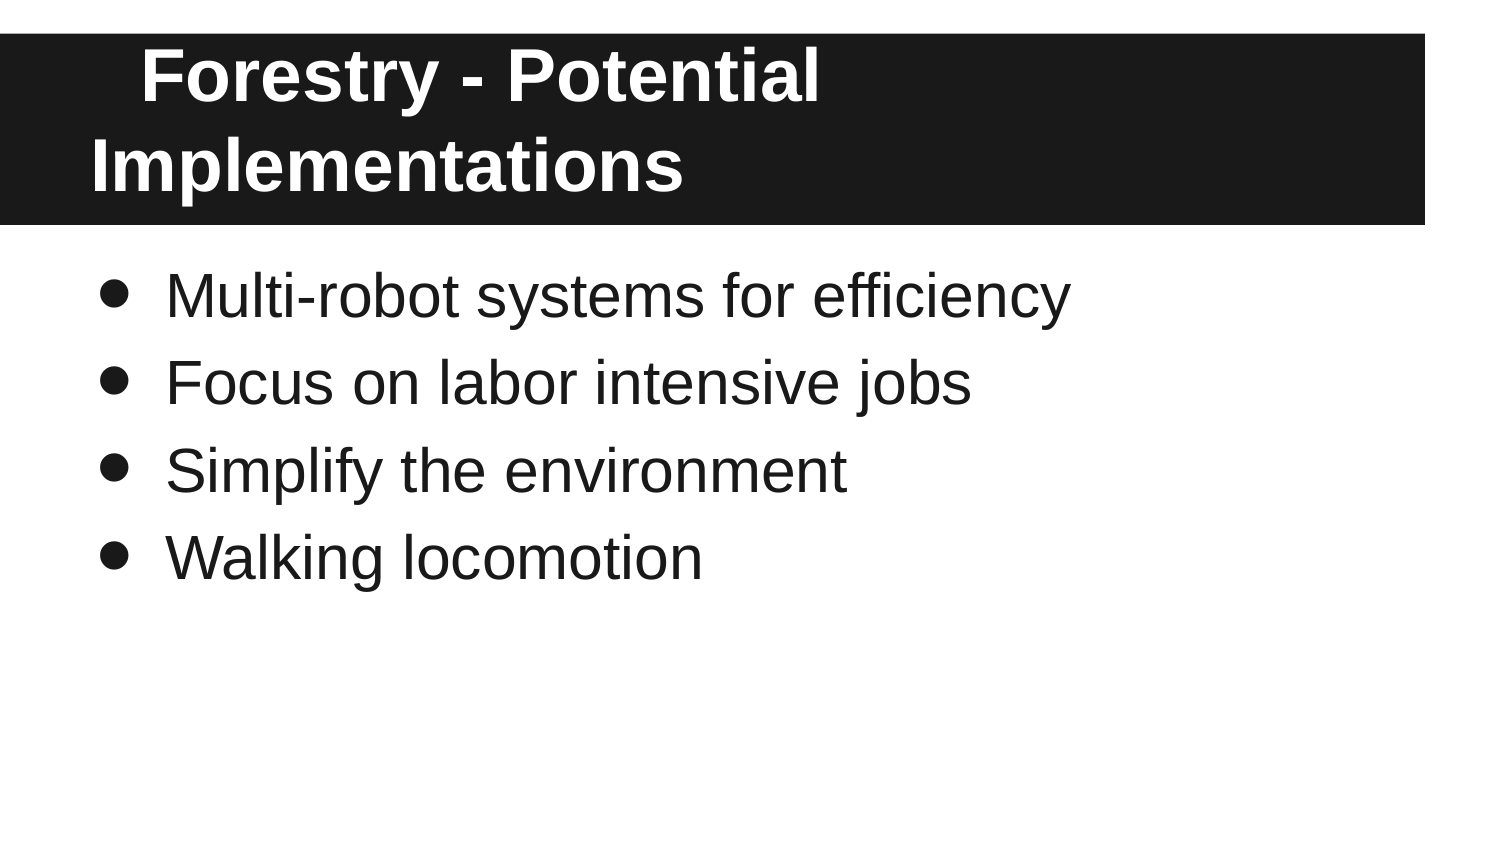

# Forestry - Potential Implementations
Multi-robot systems for efficiency
Focus on labor intensive jobs
Simplify the environment
Walking locomotion